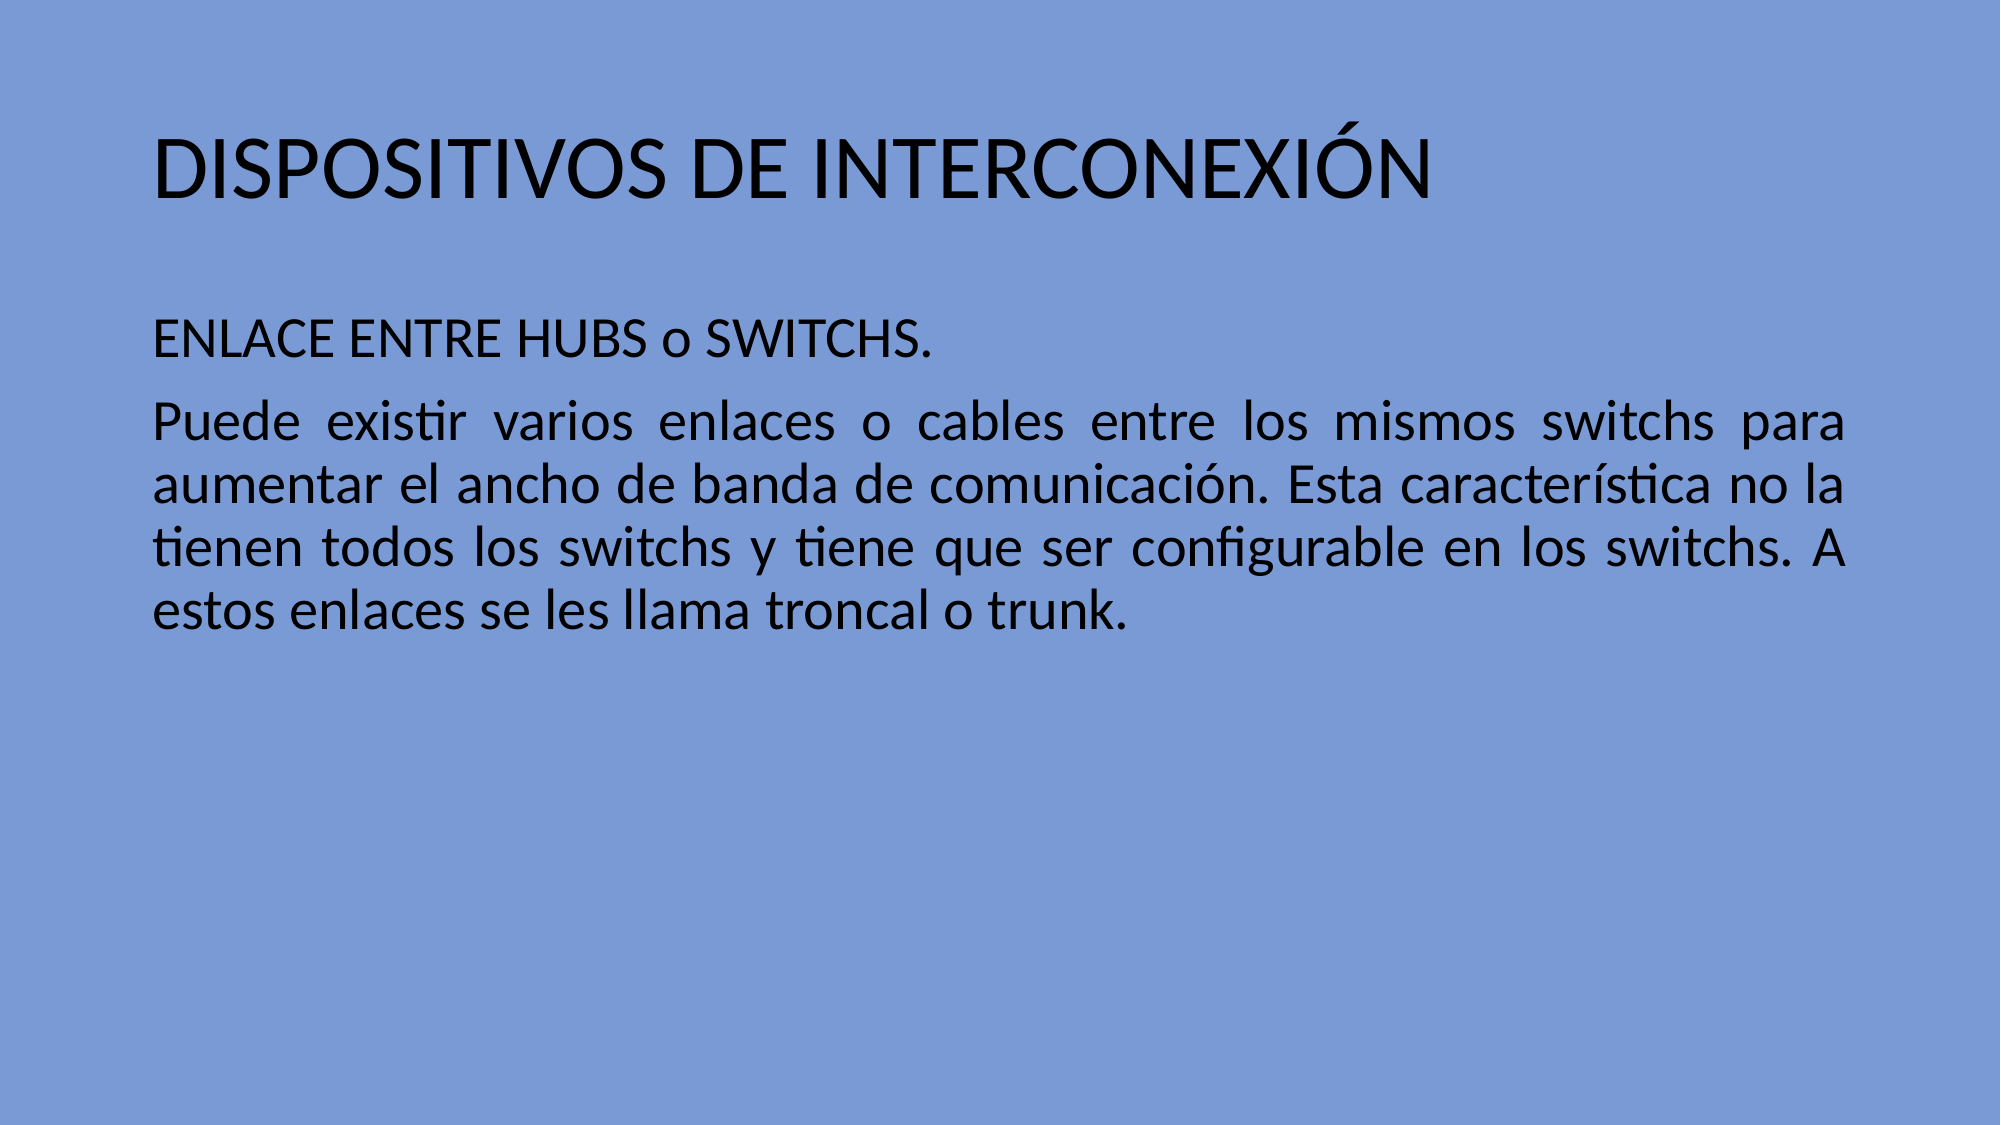

# DISPOSITIVOS DE INTERCONEXIÓN
ENLACE ENTRE HUBS o SWITCHS.
Puede existir varios enlaces o cables entre los mismos switchs para aumentar el ancho de banda de comunicación. Esta característica no la tienen todos los switchs y tiene que ser configurable en los switchs. A estos enlaces se les llama troncal o trunk.